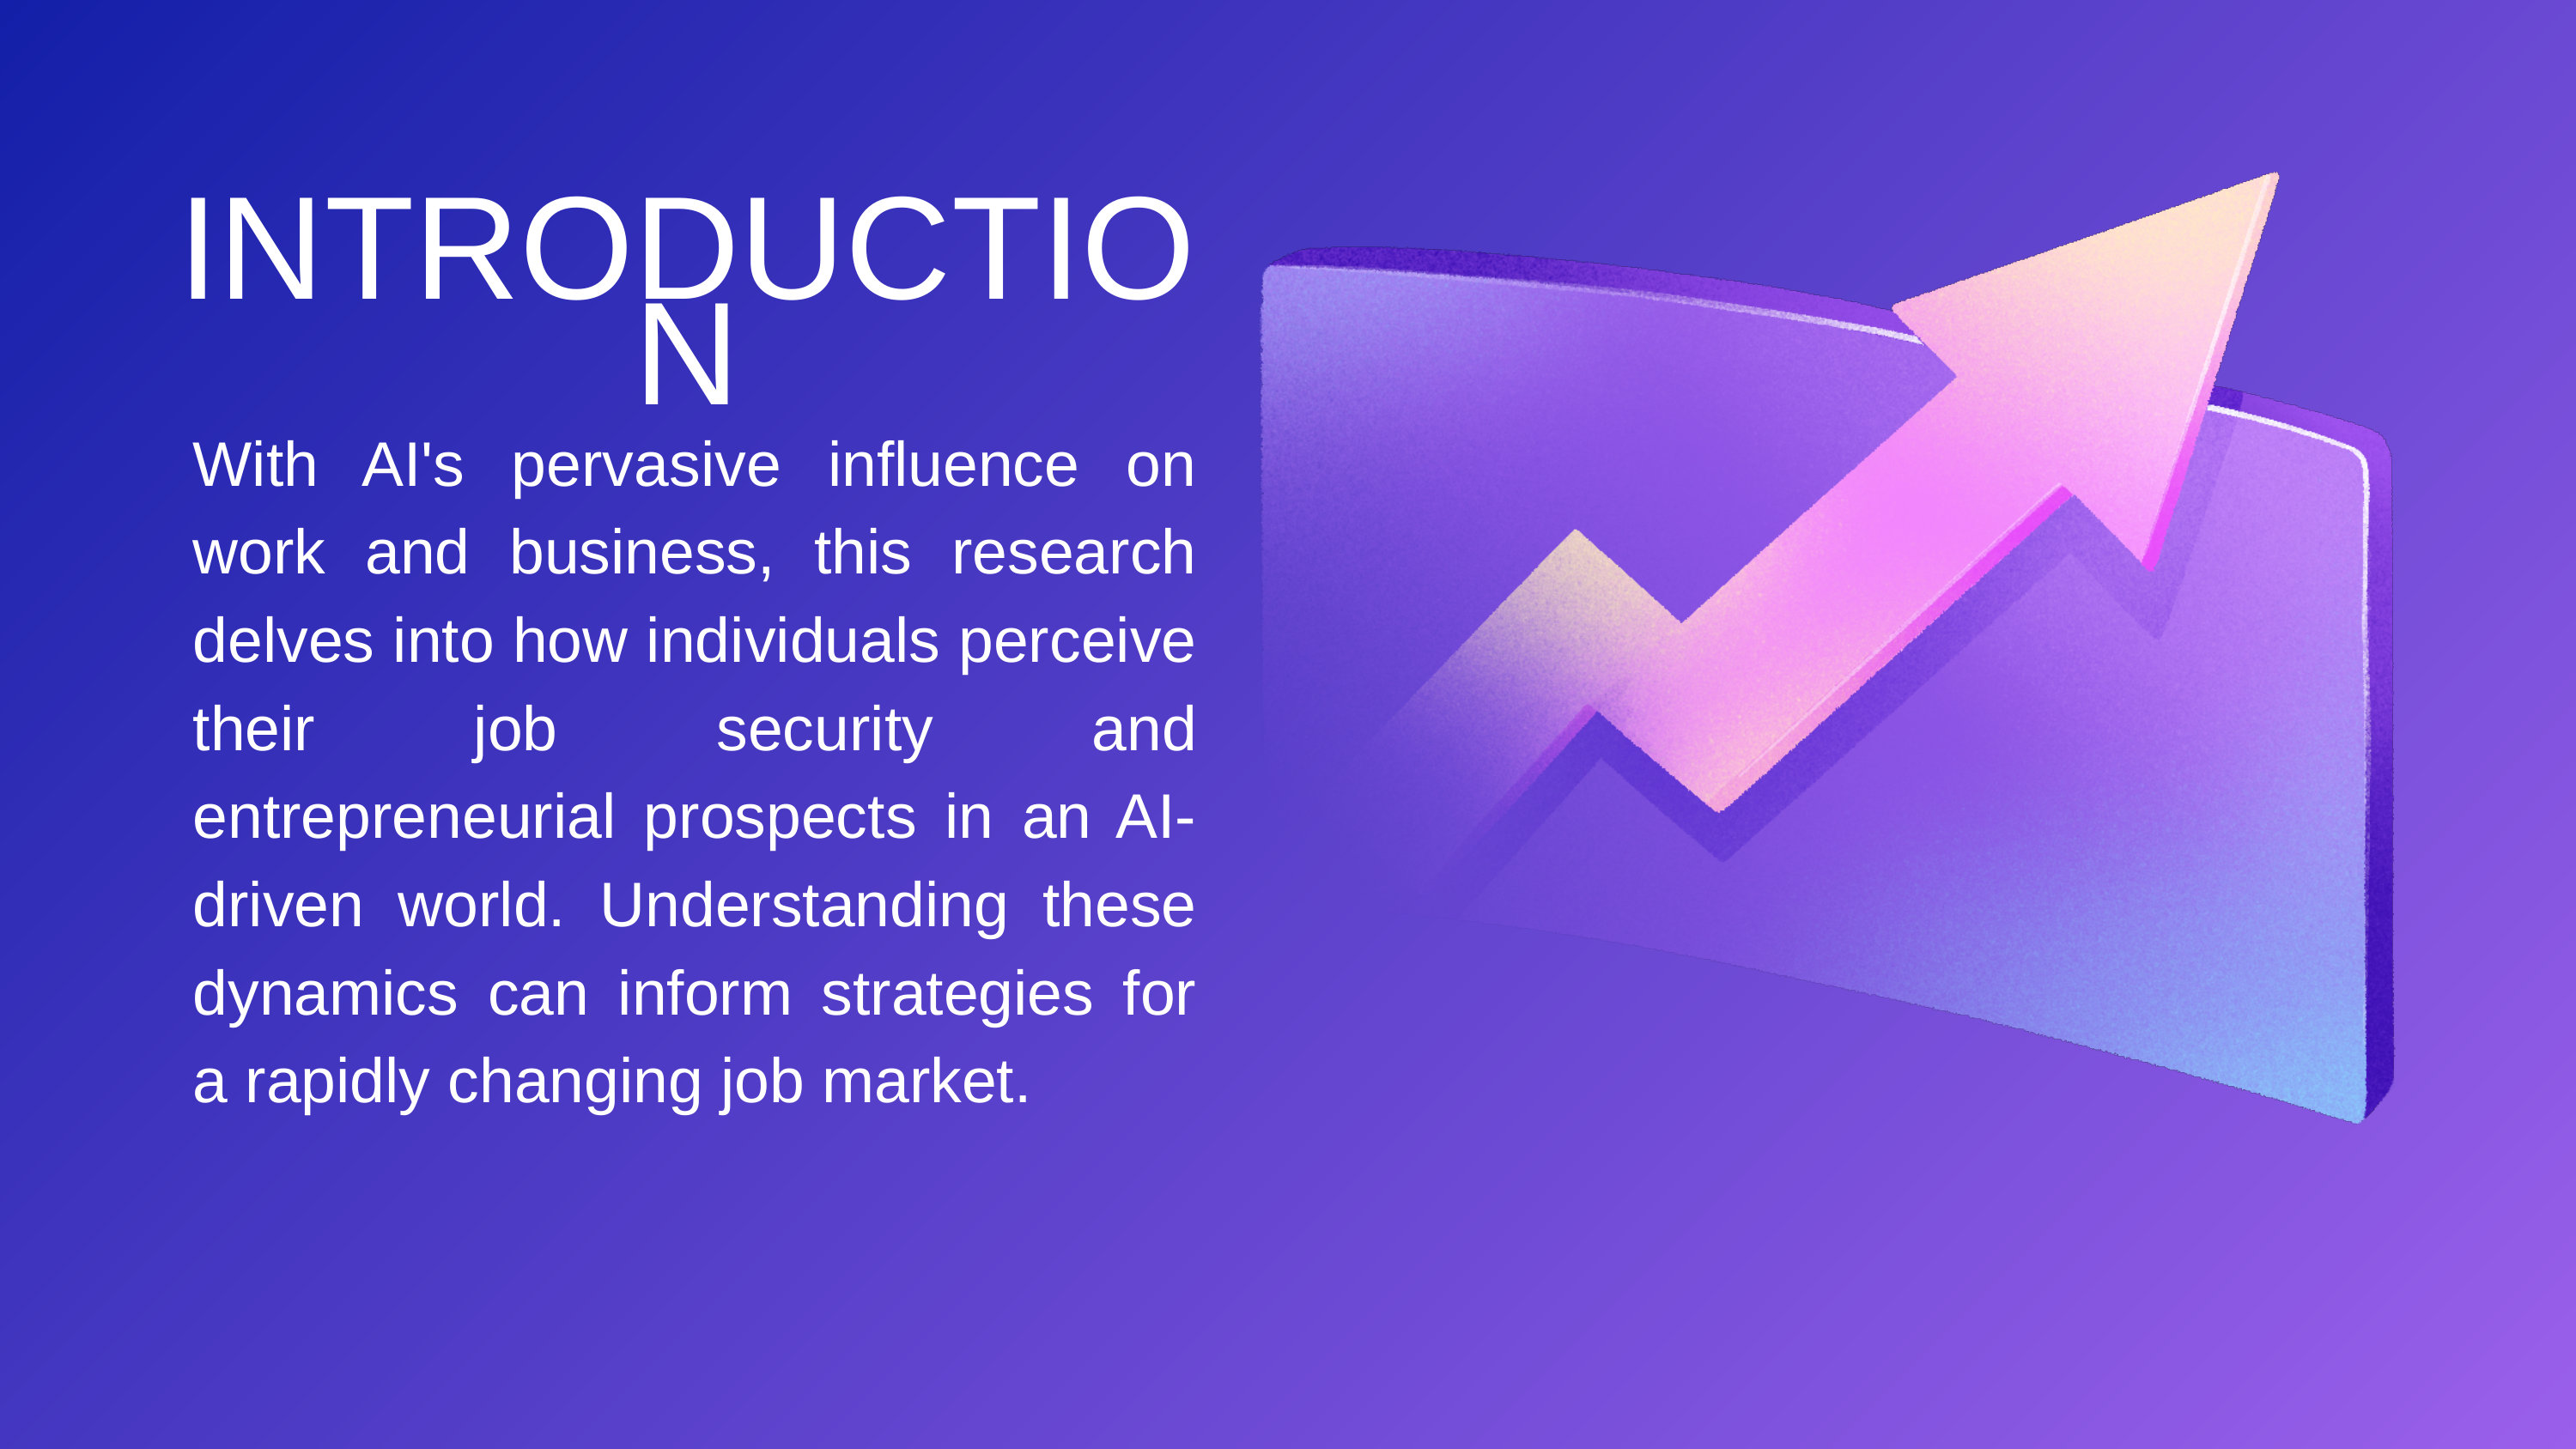

INTRODUCTION
With AI's pervasive influence on work and business, this research delves into how individuals perceive their job security and entrepreneurial prospects in an AI-driven world. Understanding these dynamics can inform strategies for a rapidly changing job market.